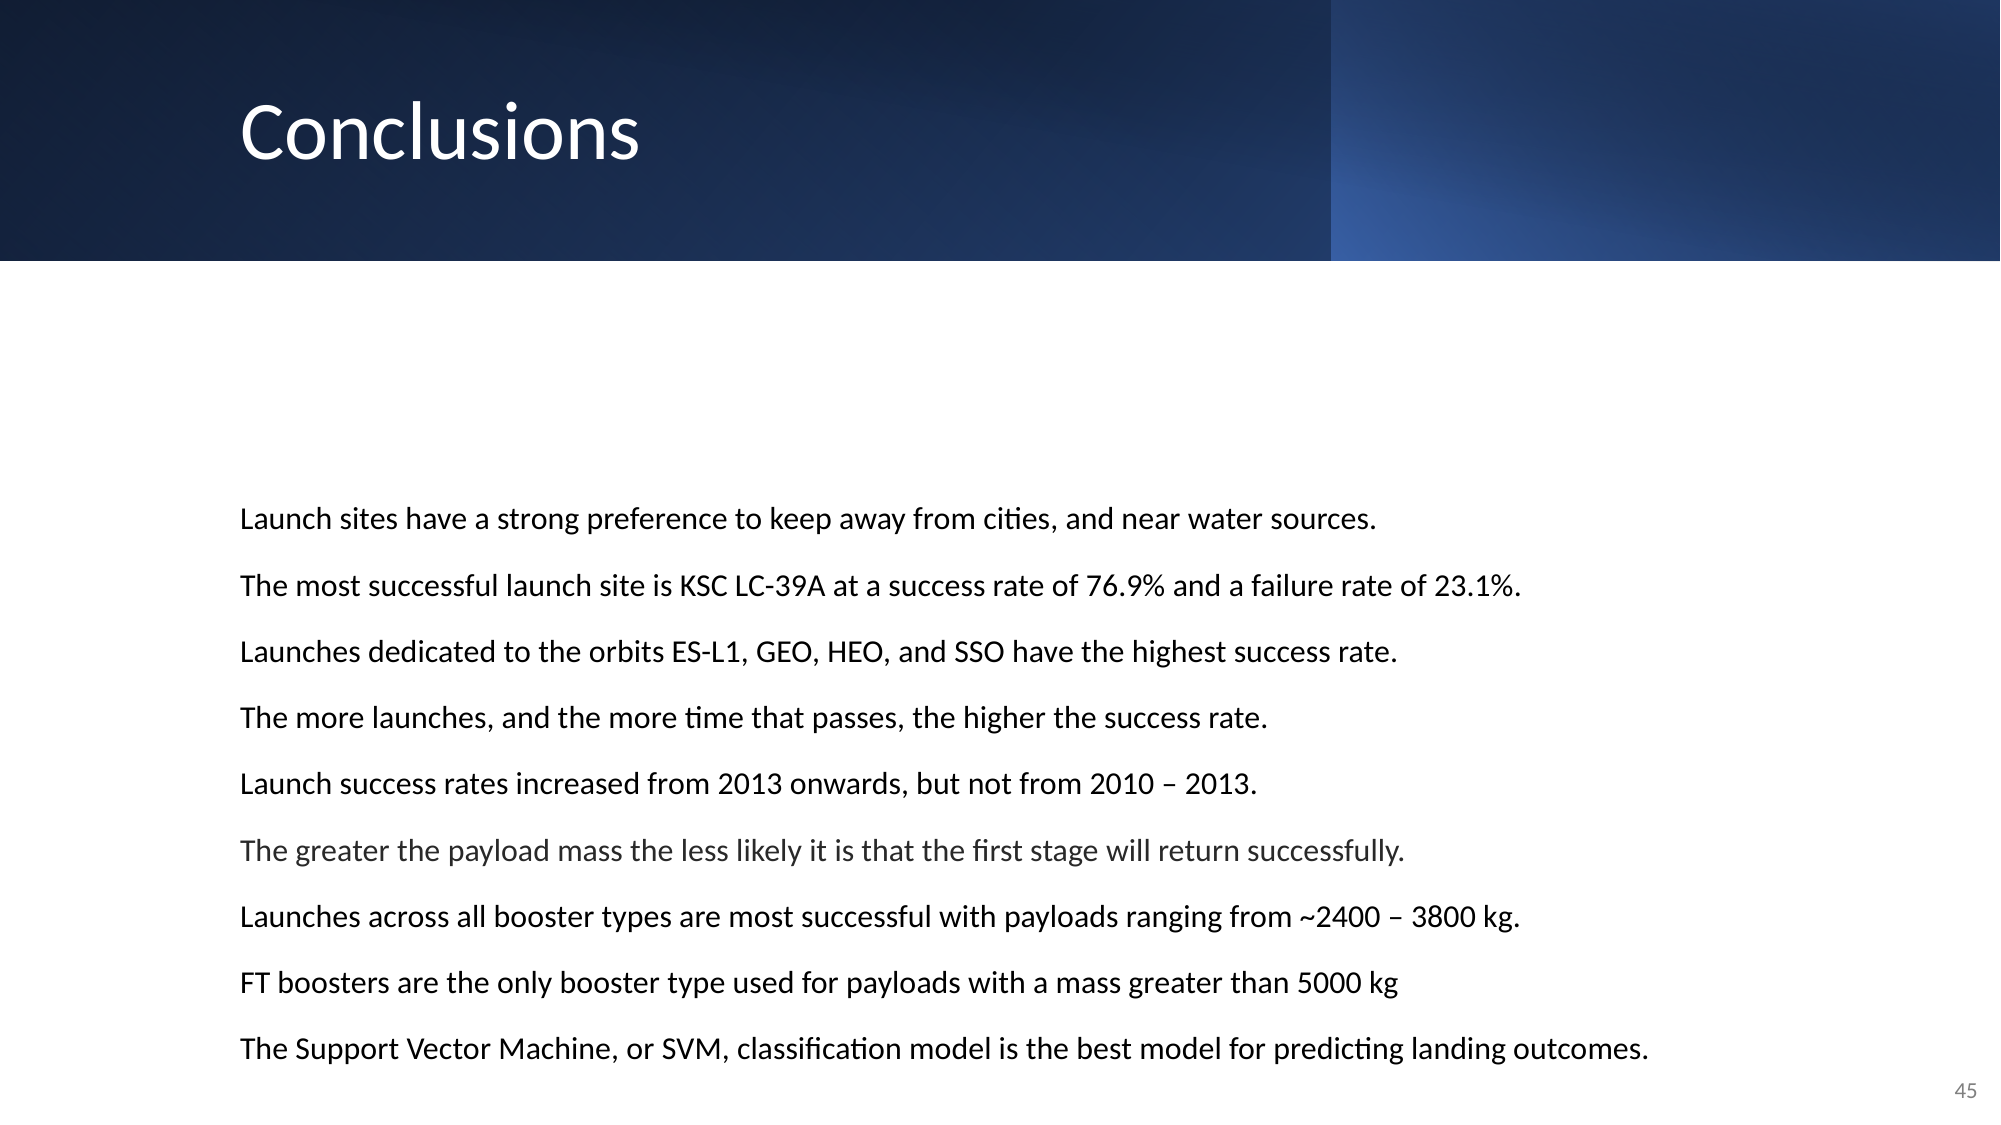

Conclusions
Launch sites have a strong preference to keep away from cities, and near water sources.
The most successful launch site is KSC LC-39A at a success rate of 76.9% and a failure rate of 23.1%.
Launches dedicated to the orbits ES-L1, GEO, HEO, and SSO have the highest success rate.
The more launches, and the more time that passes, the higher the success rate.
Launch success rates increased from 2013 onwards, but not from 2010 – 2013.
The greater the payload mass the less likely it is that the first stage will return successfully.
Launches across all booster types are most successful with payloads ranging from ~2400 – 3800 kg.
FT boosters are the only booster type used for payloads with a mass greater than 5000 kg
The Support Vector Machine, or SVM, classification model is the best model for predicting landing outcomes.

45